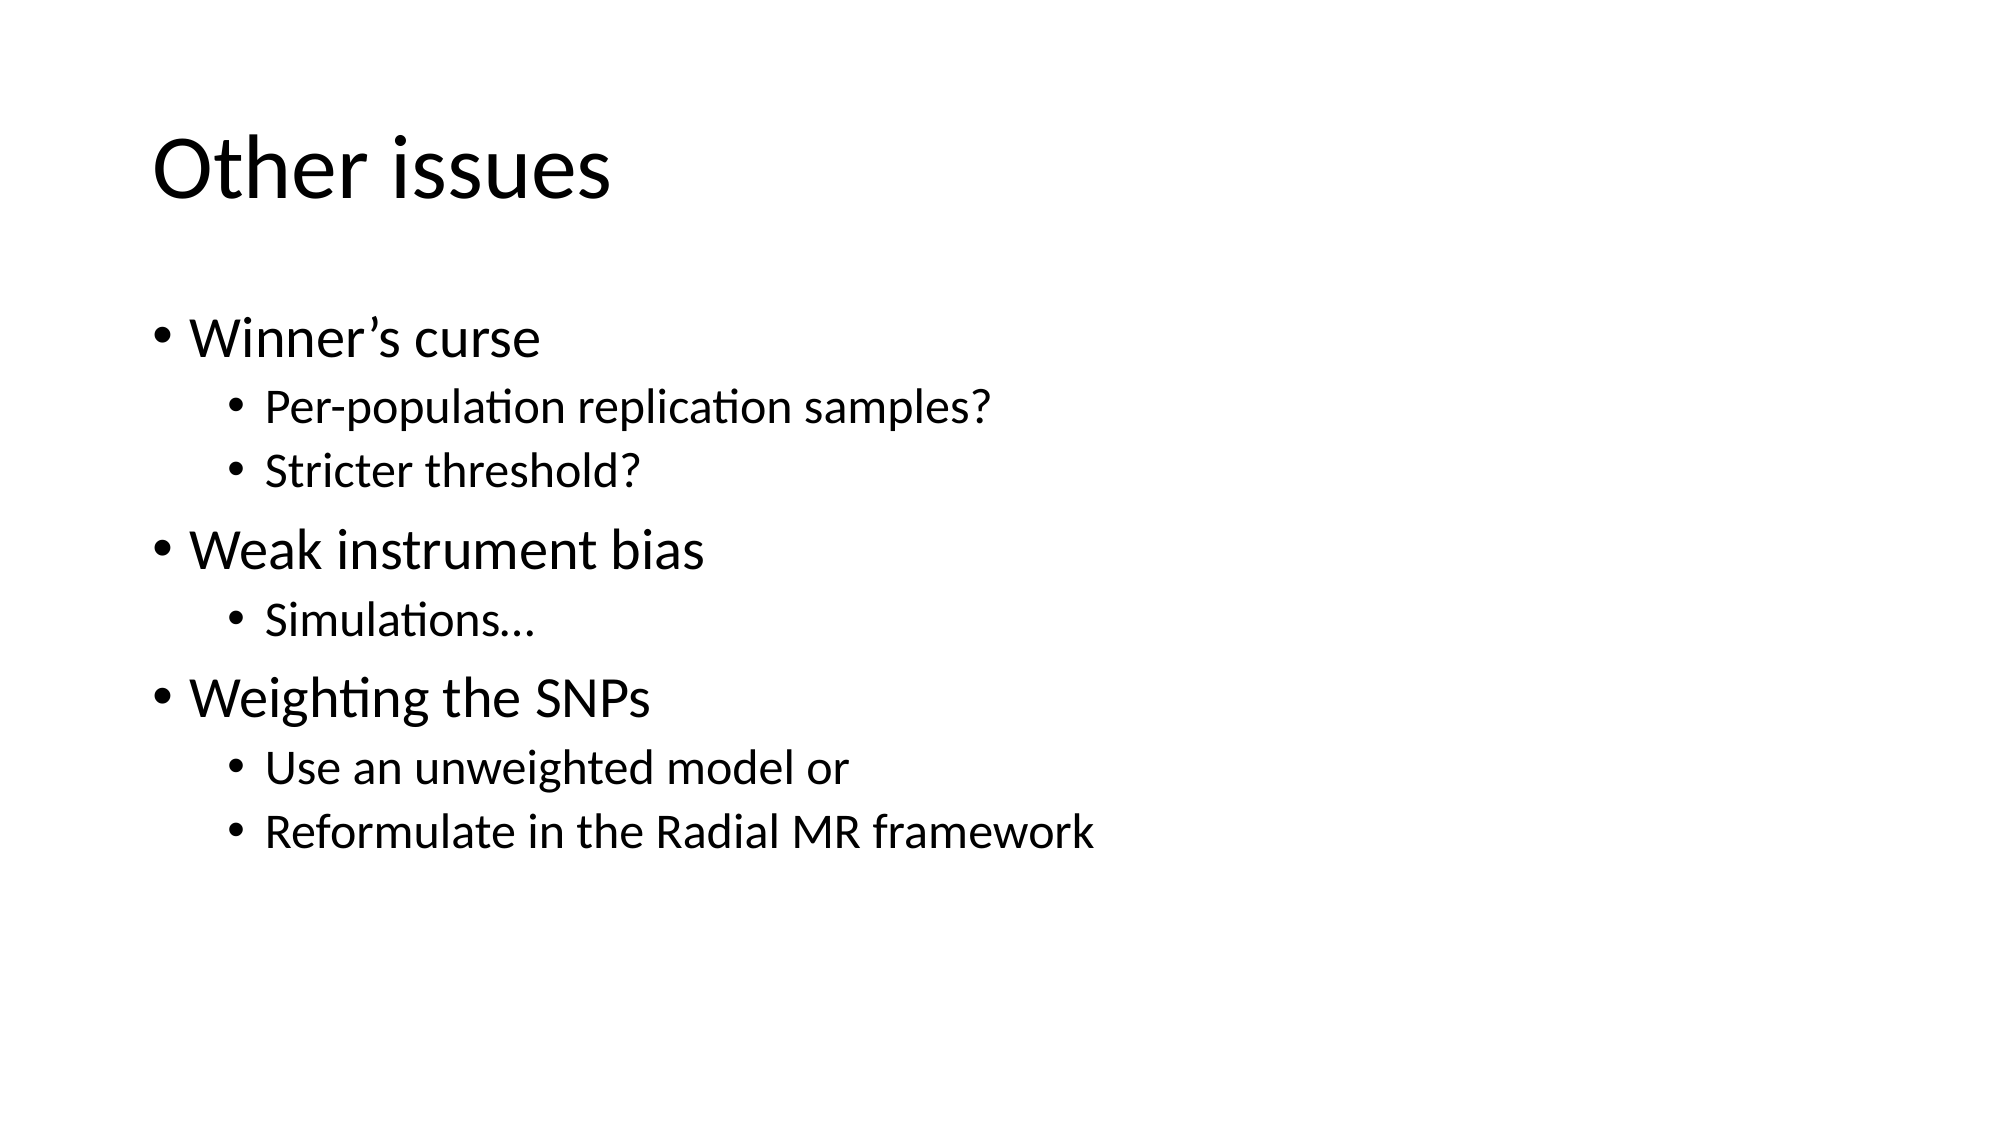

# Other issues
Winner’s curse
Per-population replication samples?
Stricter threshold?
Weak instrument bias
Simulations…
Weighting the SNPs
Use an unweighted model or
Reformulate in the Radial MR framework